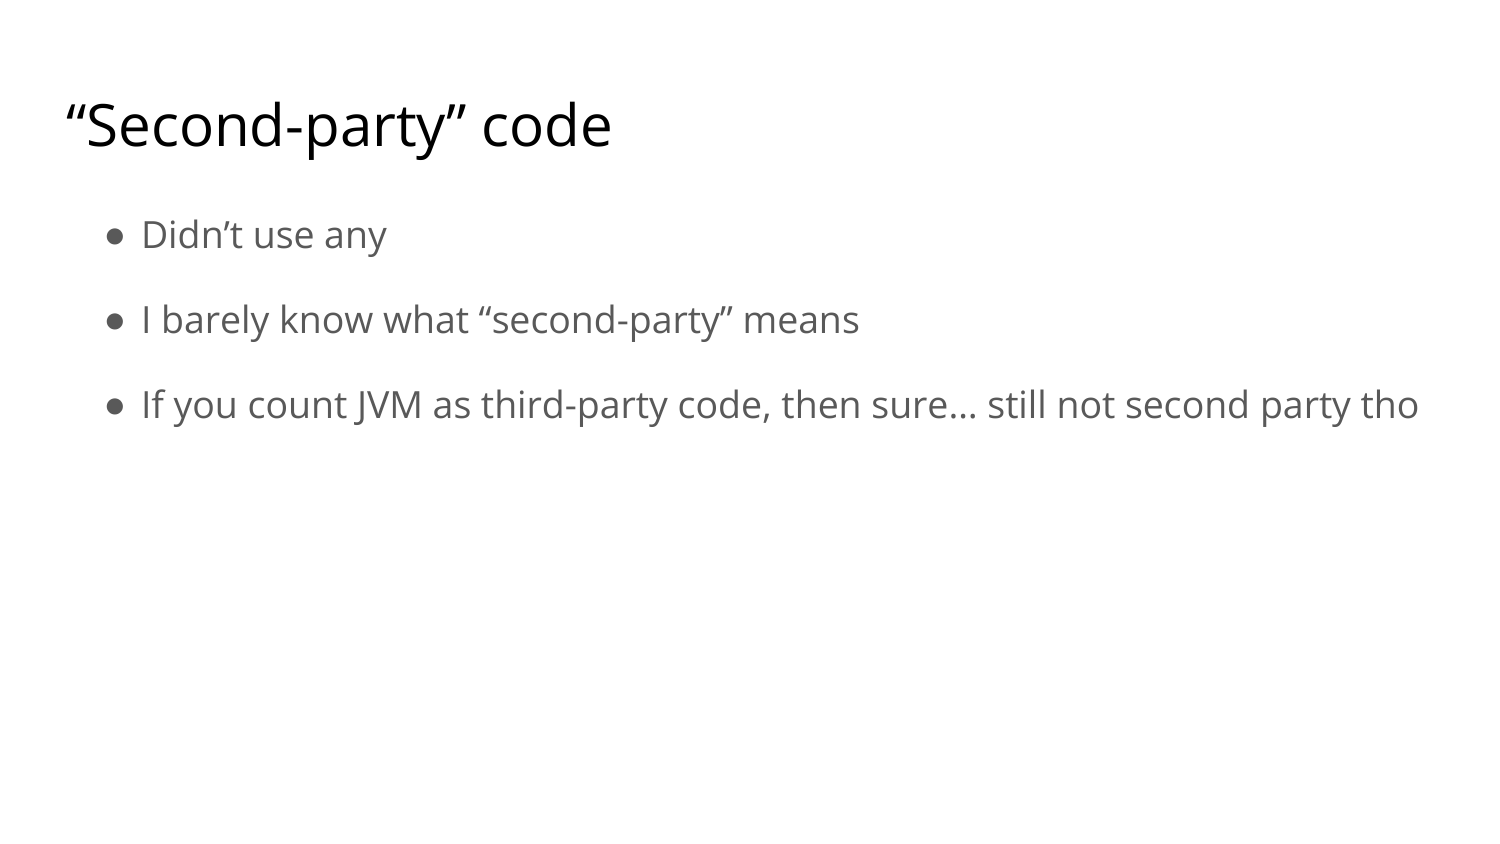

# “Second-party” code
Didn’t use any
I barely know what “second-party” means
If you count JVM as third-party code, then sure… still not second party tho